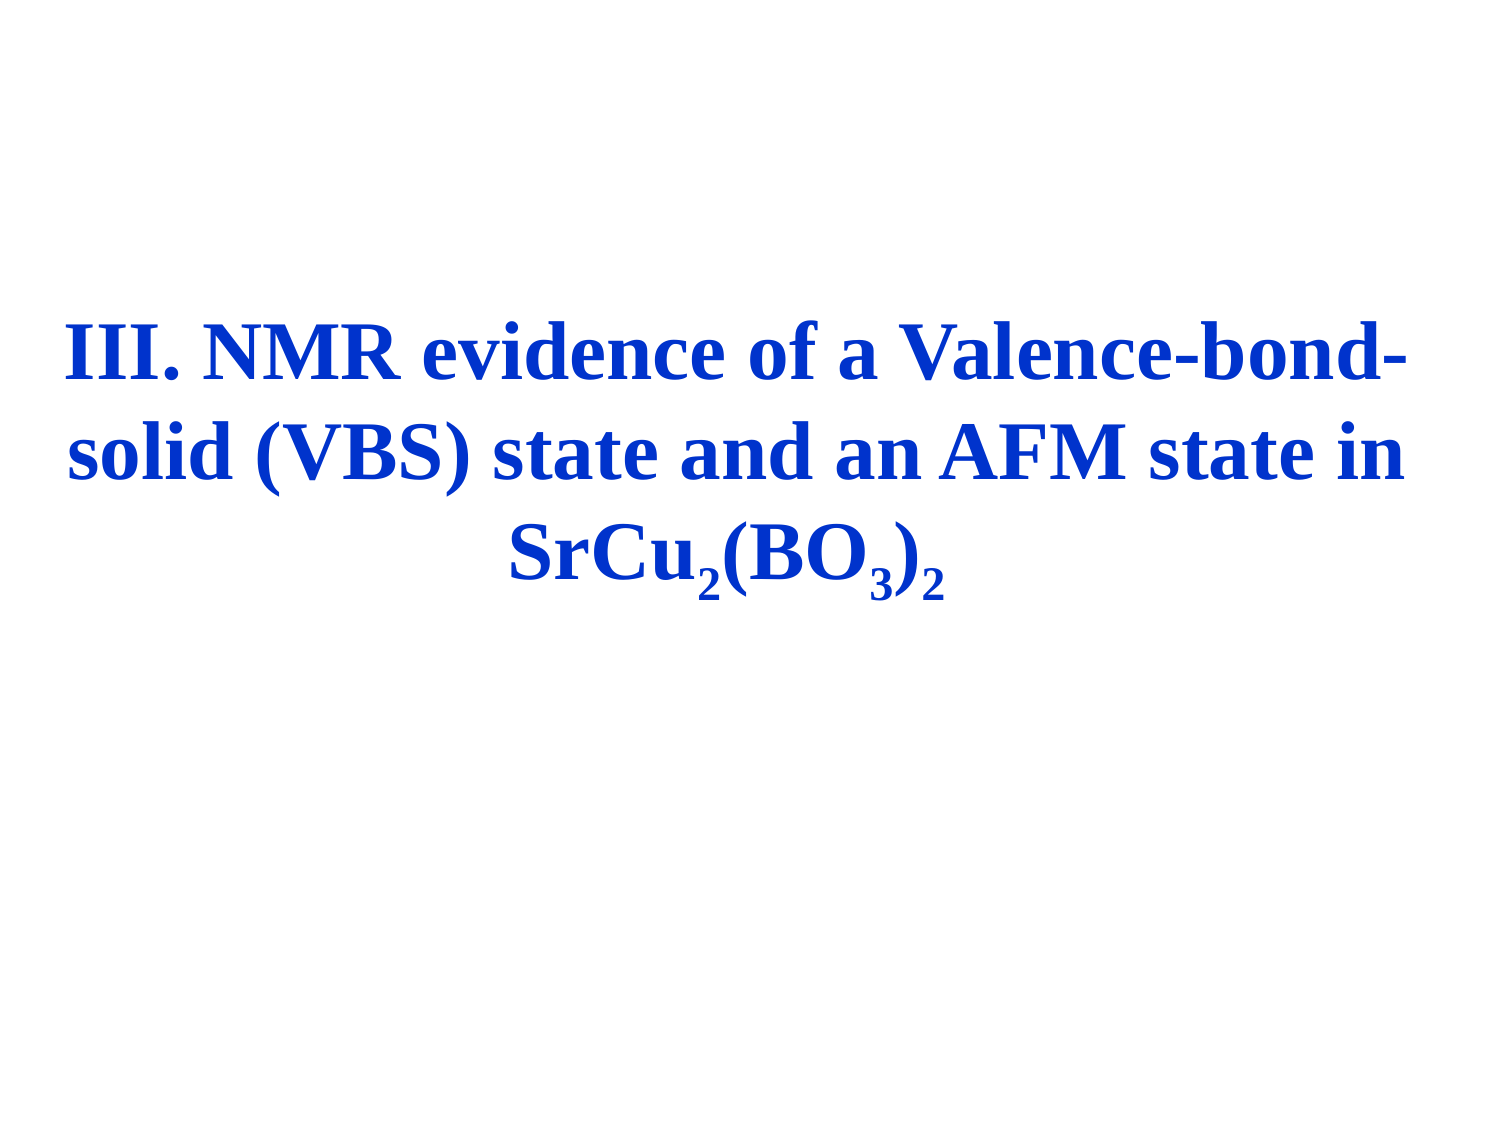

III. NMR evidence of a Valence-bond-solid (VBS) state and an AFM state in SrCu2(BO3)2